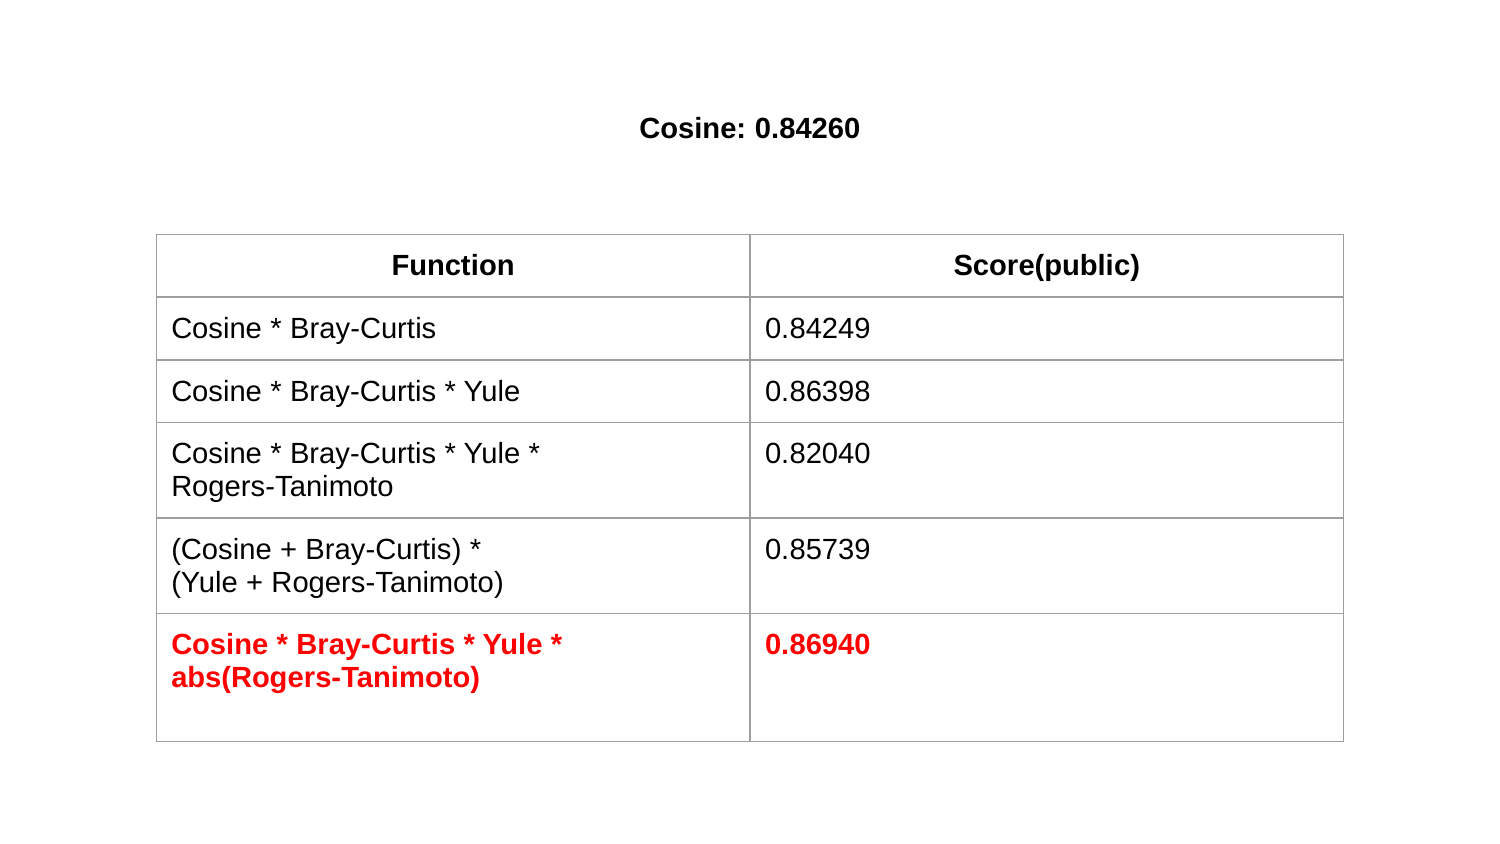

Cosine: 0.84260

| Function | Score(public) |
| --- | --- |
| Cosine \* Bray-Curtis | 0.84249 |
| Cosine \* Bray-Curtis \* Yule | 0.86398 |
| Cosine \* Bray-Curtis \* Yule \* Rogers-Tanimoto | 0.82040 |
| (Cosine + Bray-Curtis) \* (Yule + Rogers-Tanimoto) | 0.85739 |
| Cosine \* Bray-Curtis \* Yule \* abs(Rogers-Tanimoto) | 0.86940 |